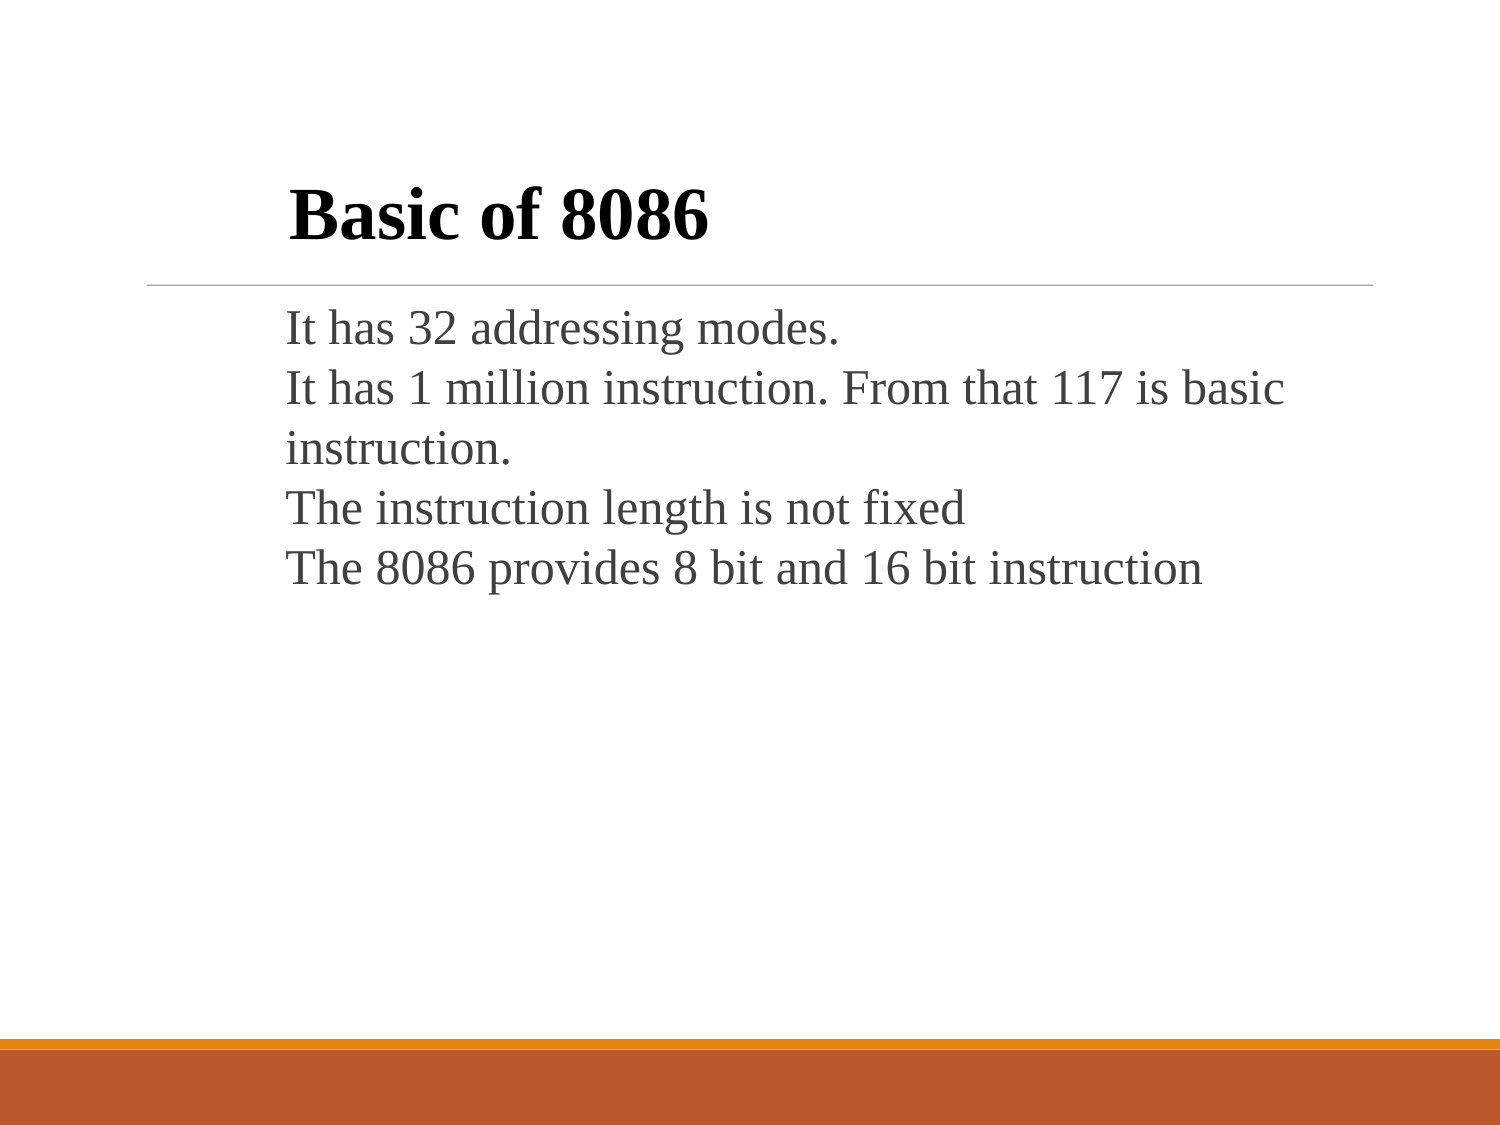

Basic of 8086
It has 32 addressing modes.
It has 1 million instruction. From that 117 is basic instruction.
The instruction length is not fixed
The 8086 provides 8 bit and 16 bit instruction